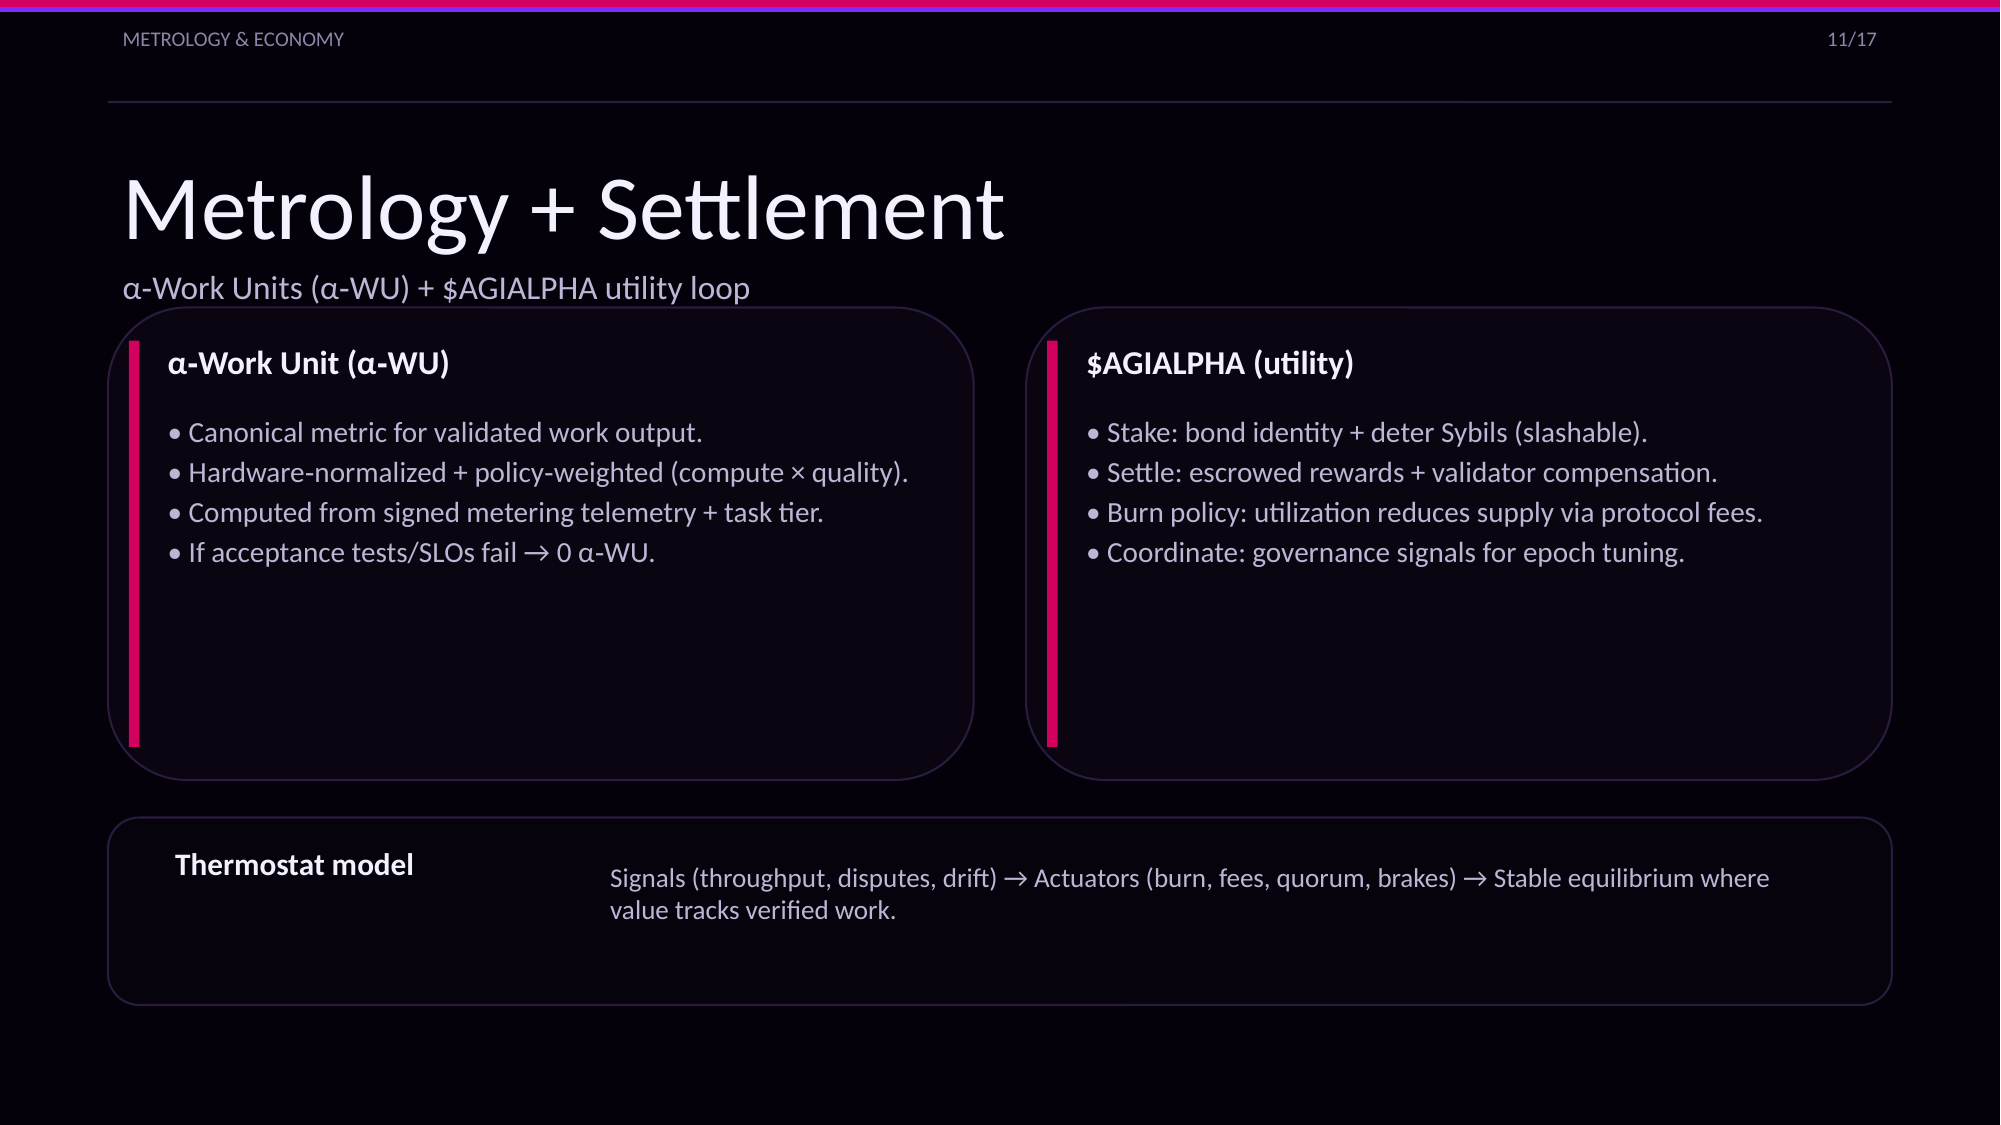

METROLOGY & ECONOMY
11/17

Metrology + Settlement
α‑Work Units (α‑WU) + $AGIALPHA utility loop

α‑Work Unit (α‑WU)
$AGIALPHA (utility)

• Canonical metric for validated work output.
• Hardware‑normalized + policy‑weighted (compute × quality).
• Computed from signed metering telemetry + task tier.
• If acceptance tests/SLOs fail → 0 α‑WU.
• Stake: bond identity + deter Sybils (slashable).
• Settle: escrowed rewards + validator compensation.
• Burn policy: utilization reduces supply via protocol fees.
• Coordinate: governance signals for epoch tuning.

Thermostat model
Signals (throughput, disputes, drift) → Actuators (burn, fees, quorum, brakes) → Stable equilibrium where value tracks verified work.